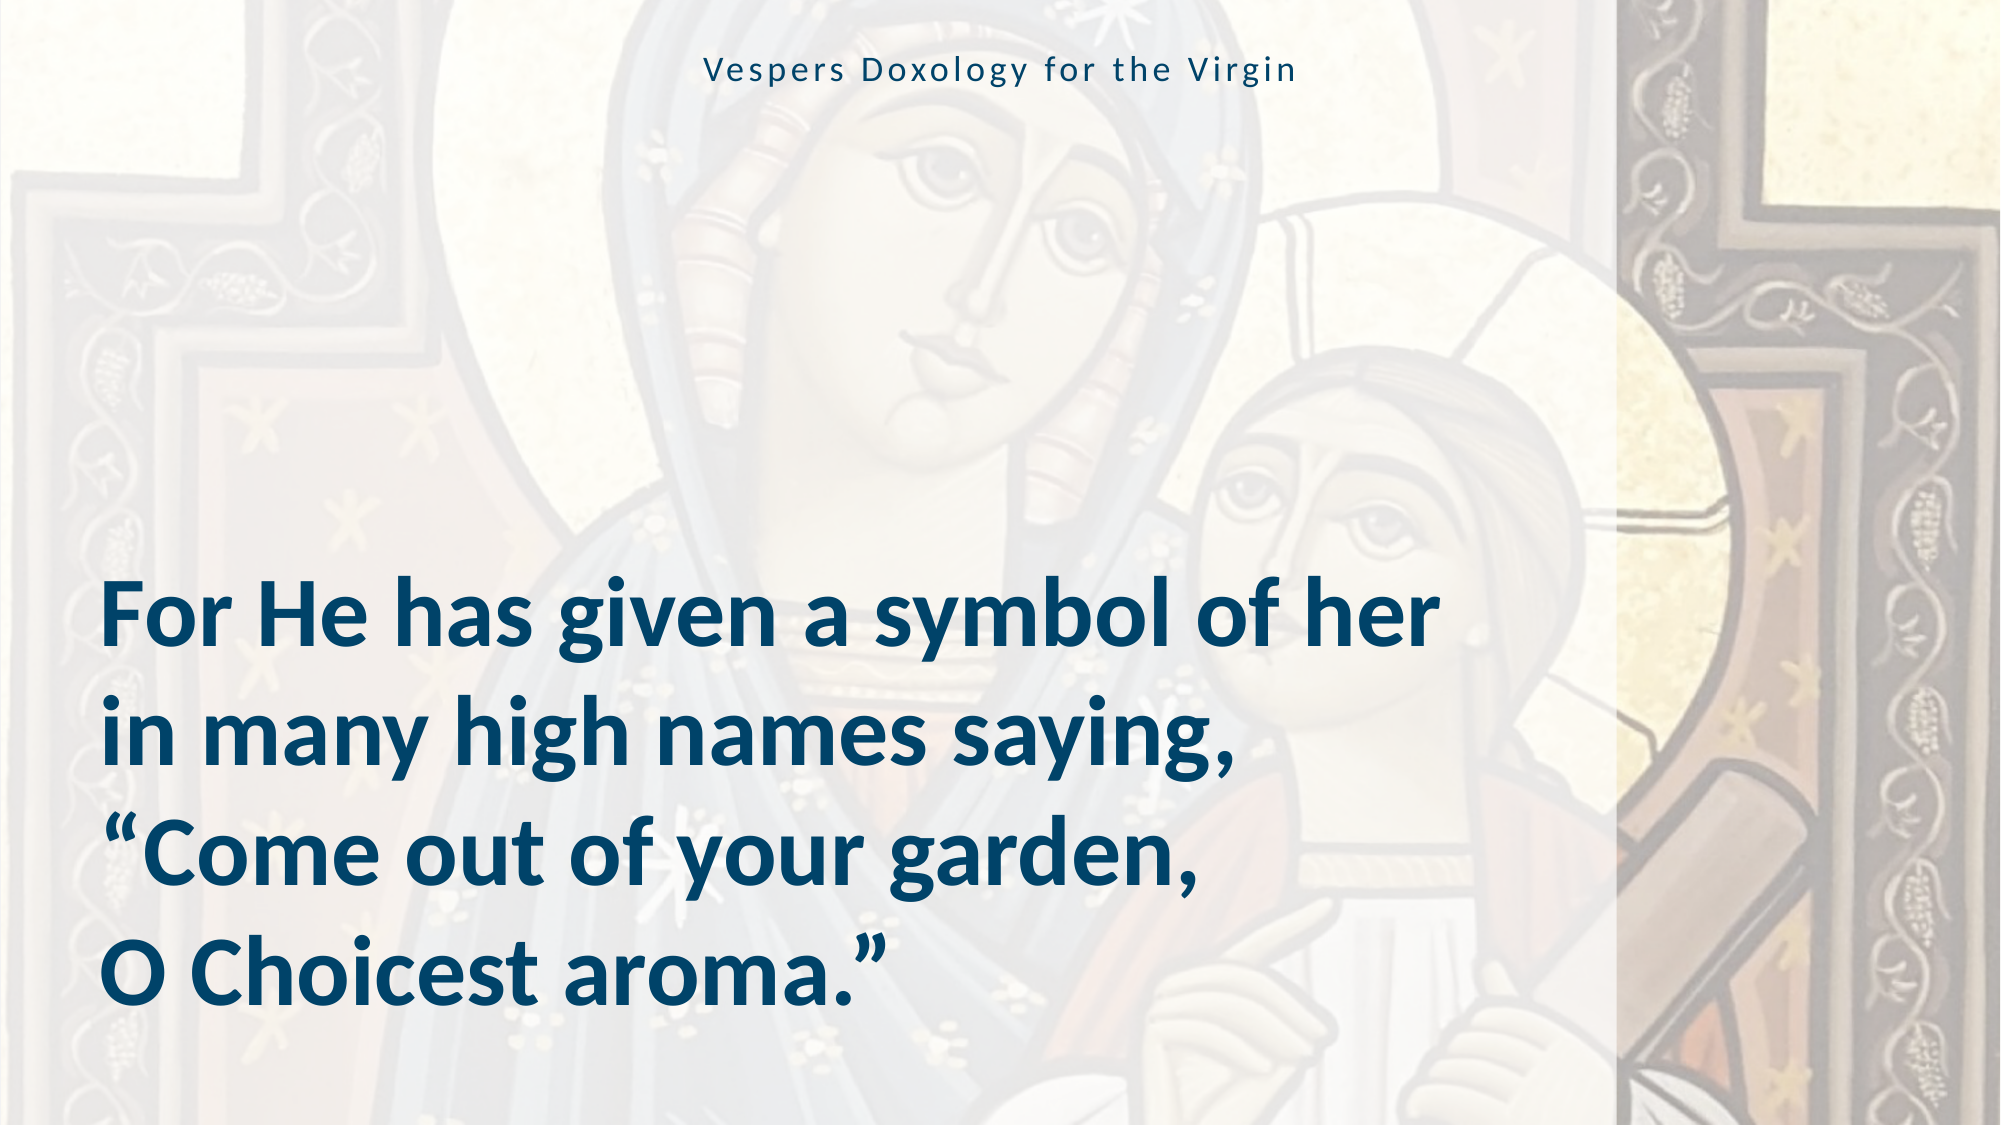

Vespers Doxology for the Virgin

For He has given a symbol of her
in many high names saying,
“Come out of your garden,
O Choicest aroma.”